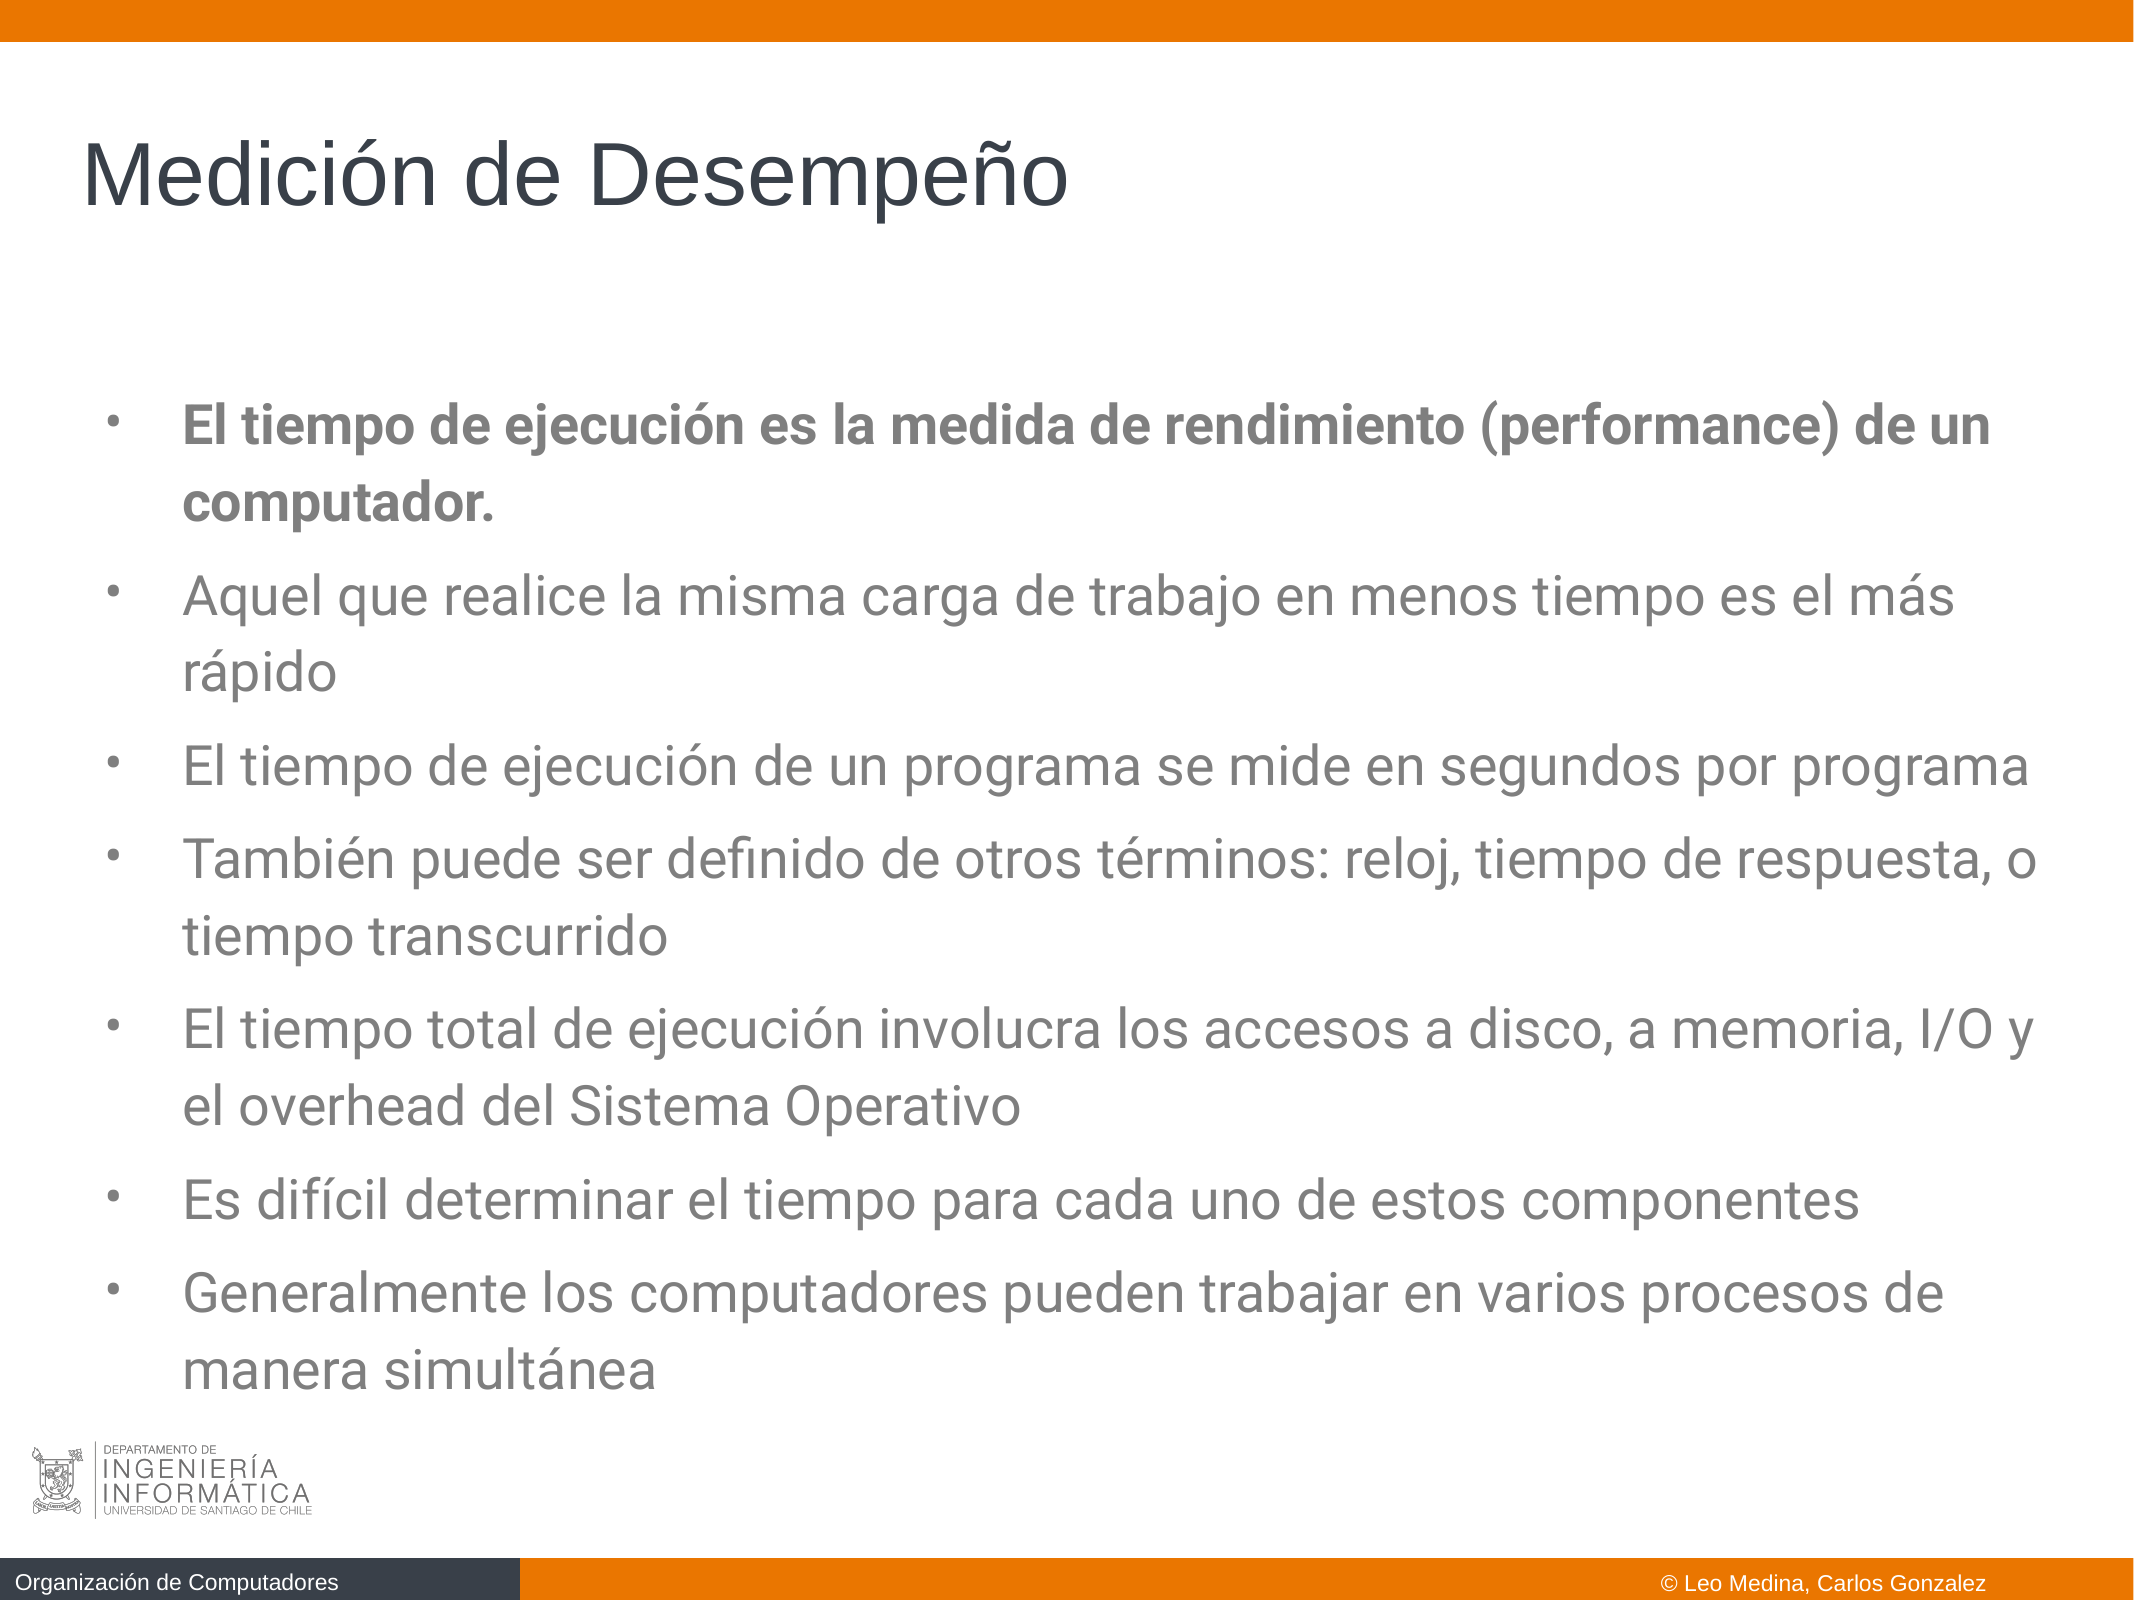

# Medición de Desempeño
El tiempo de ejecución es la medida de rendimiento (performance) de un computador.
Aquel que realice la misma carga de trabajo en menos tiempo es el más rápido
El tiempo de ejecución de un programa se mide en segundos por programa
También puede ser definido de otros términos: reloj, tiempo de respuesta, o tiempo transcurrido
El tiempo total de ejecución involucra los accesos a disco, a memoria, I/O y el overhead del Sistema Operativo
Es difícil determinar el tiempo para cada uno de estos componentes
Generalmente los computadores pueden trabajar en varios procesos de manera simultánea